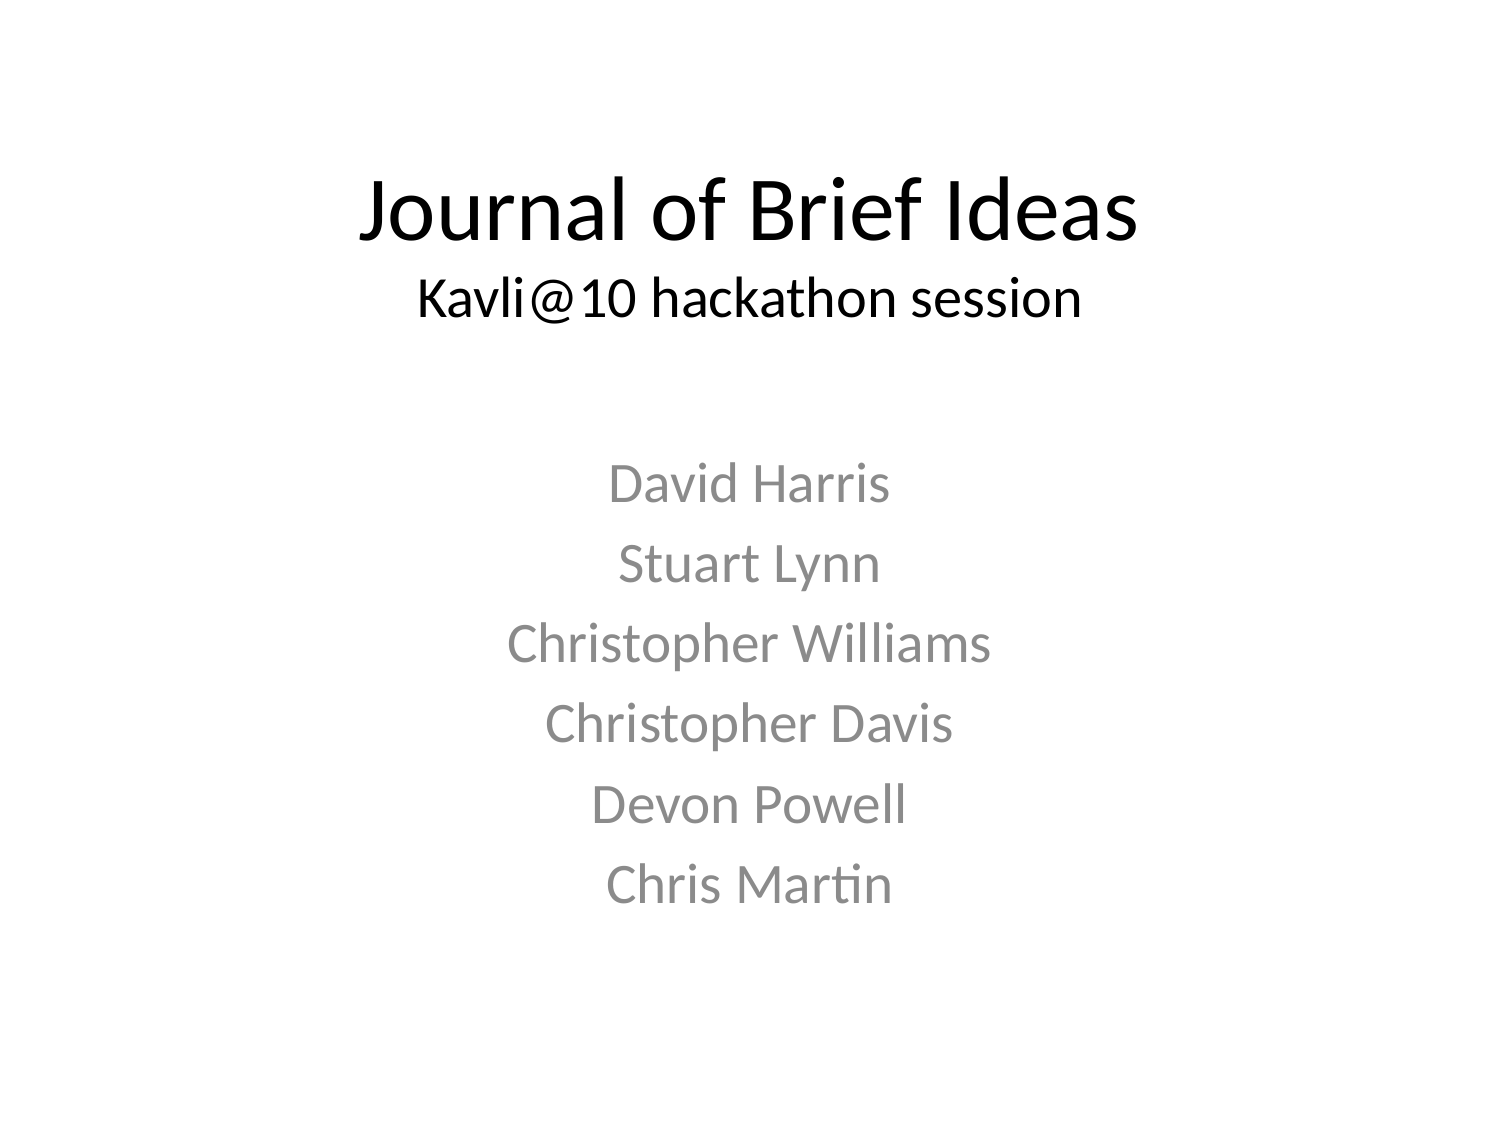

# Journal of Brief Ideas Kavli@10 hackathon session
David Harris
Stuart Lynn
Christopher Williams
Christopher Davis
Devon Powell
Chris Martin